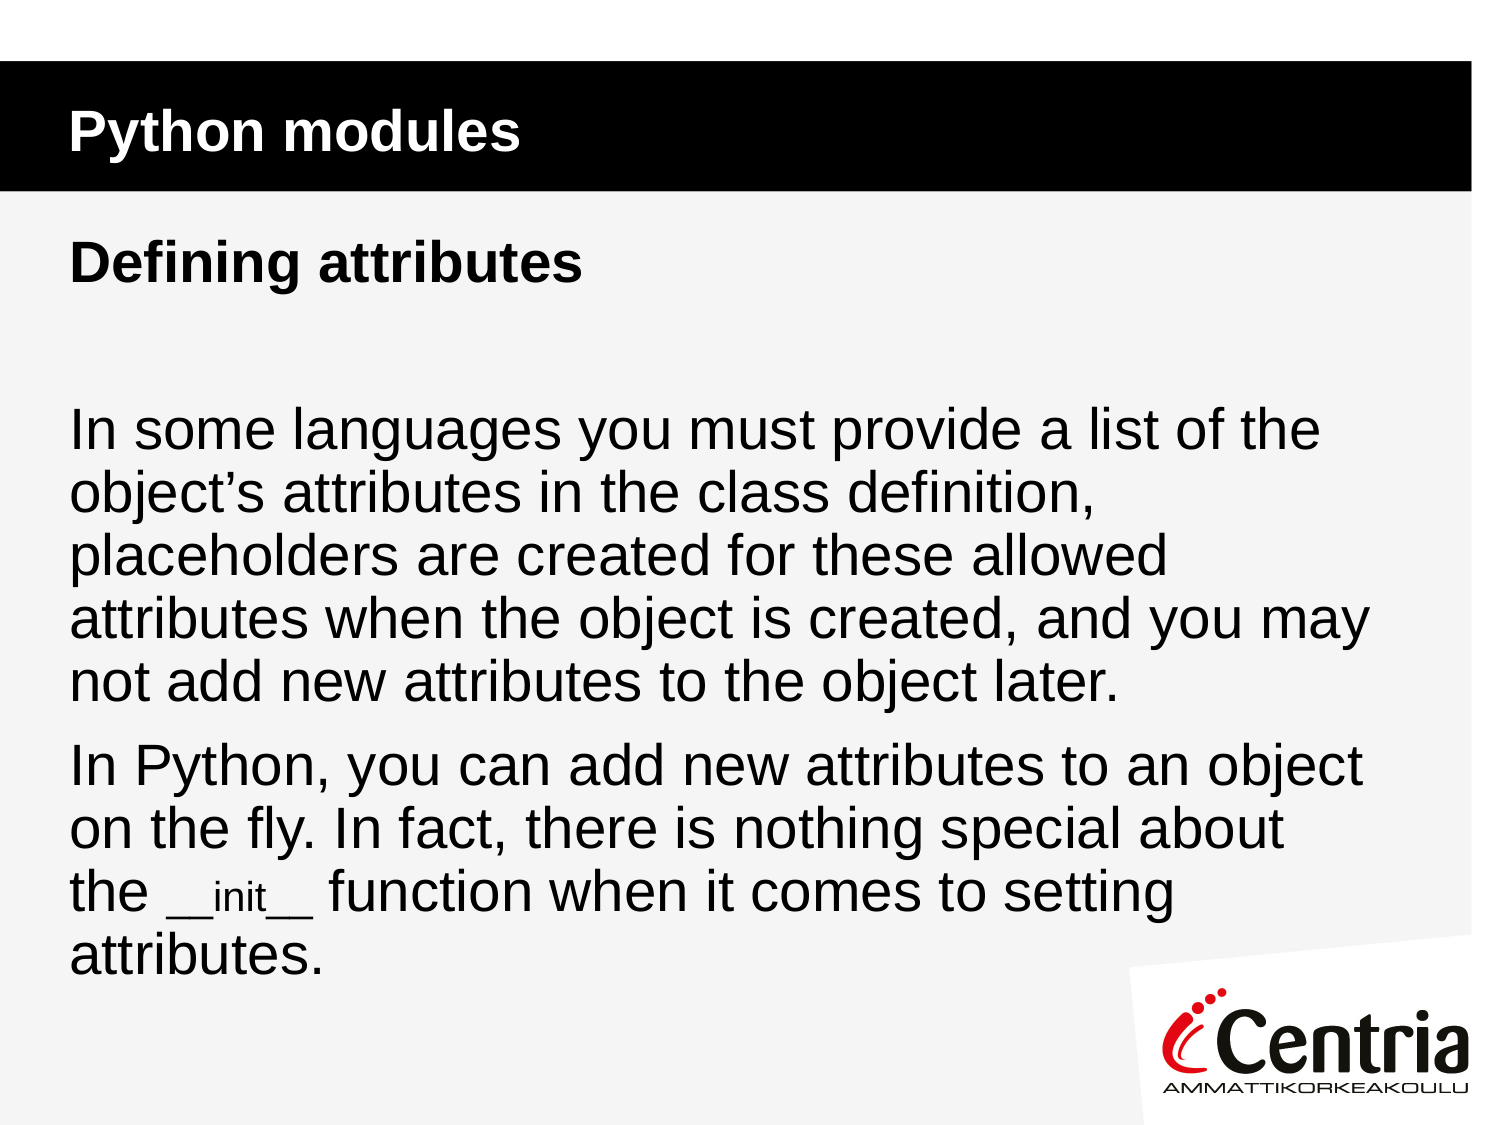

Python modules
Defining attributes

In some languages you must provide a list of the object’s attributes in the class definition, placeholders are created for these allowed attributes when the object is created, and you may not add new attributes to the object later.
In Python, you can add new attributes to an object on the fly. In fact, there is nothing special about the __init__ function when it comes to setting attributes.